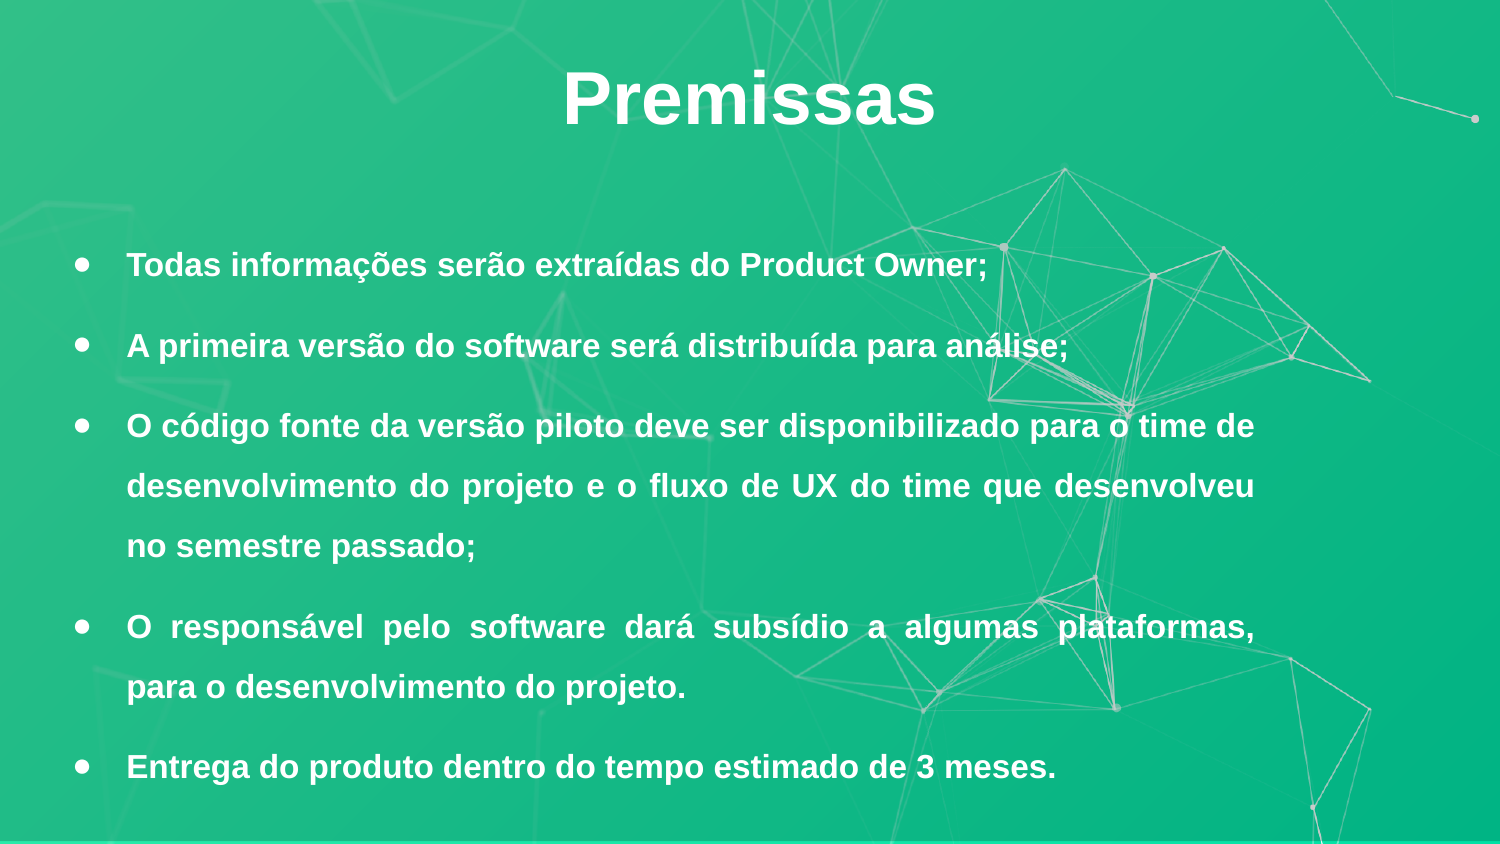

Premissas
Todas informações serão extraídas do Product Owner;
A primeira versão do software será distribuída para análise;
O código fonte da versão piloto deve ser disponibilizado para o time de desenvolvimento do projeto e o fluxo de UX do time que desenvolveu no semestre passado;
O responsável pelo software dará subsídio a algumas plataformas, para o desenvolvimento do projeto.
Entrega do produto dentro do tempo estimado de 3 meses.